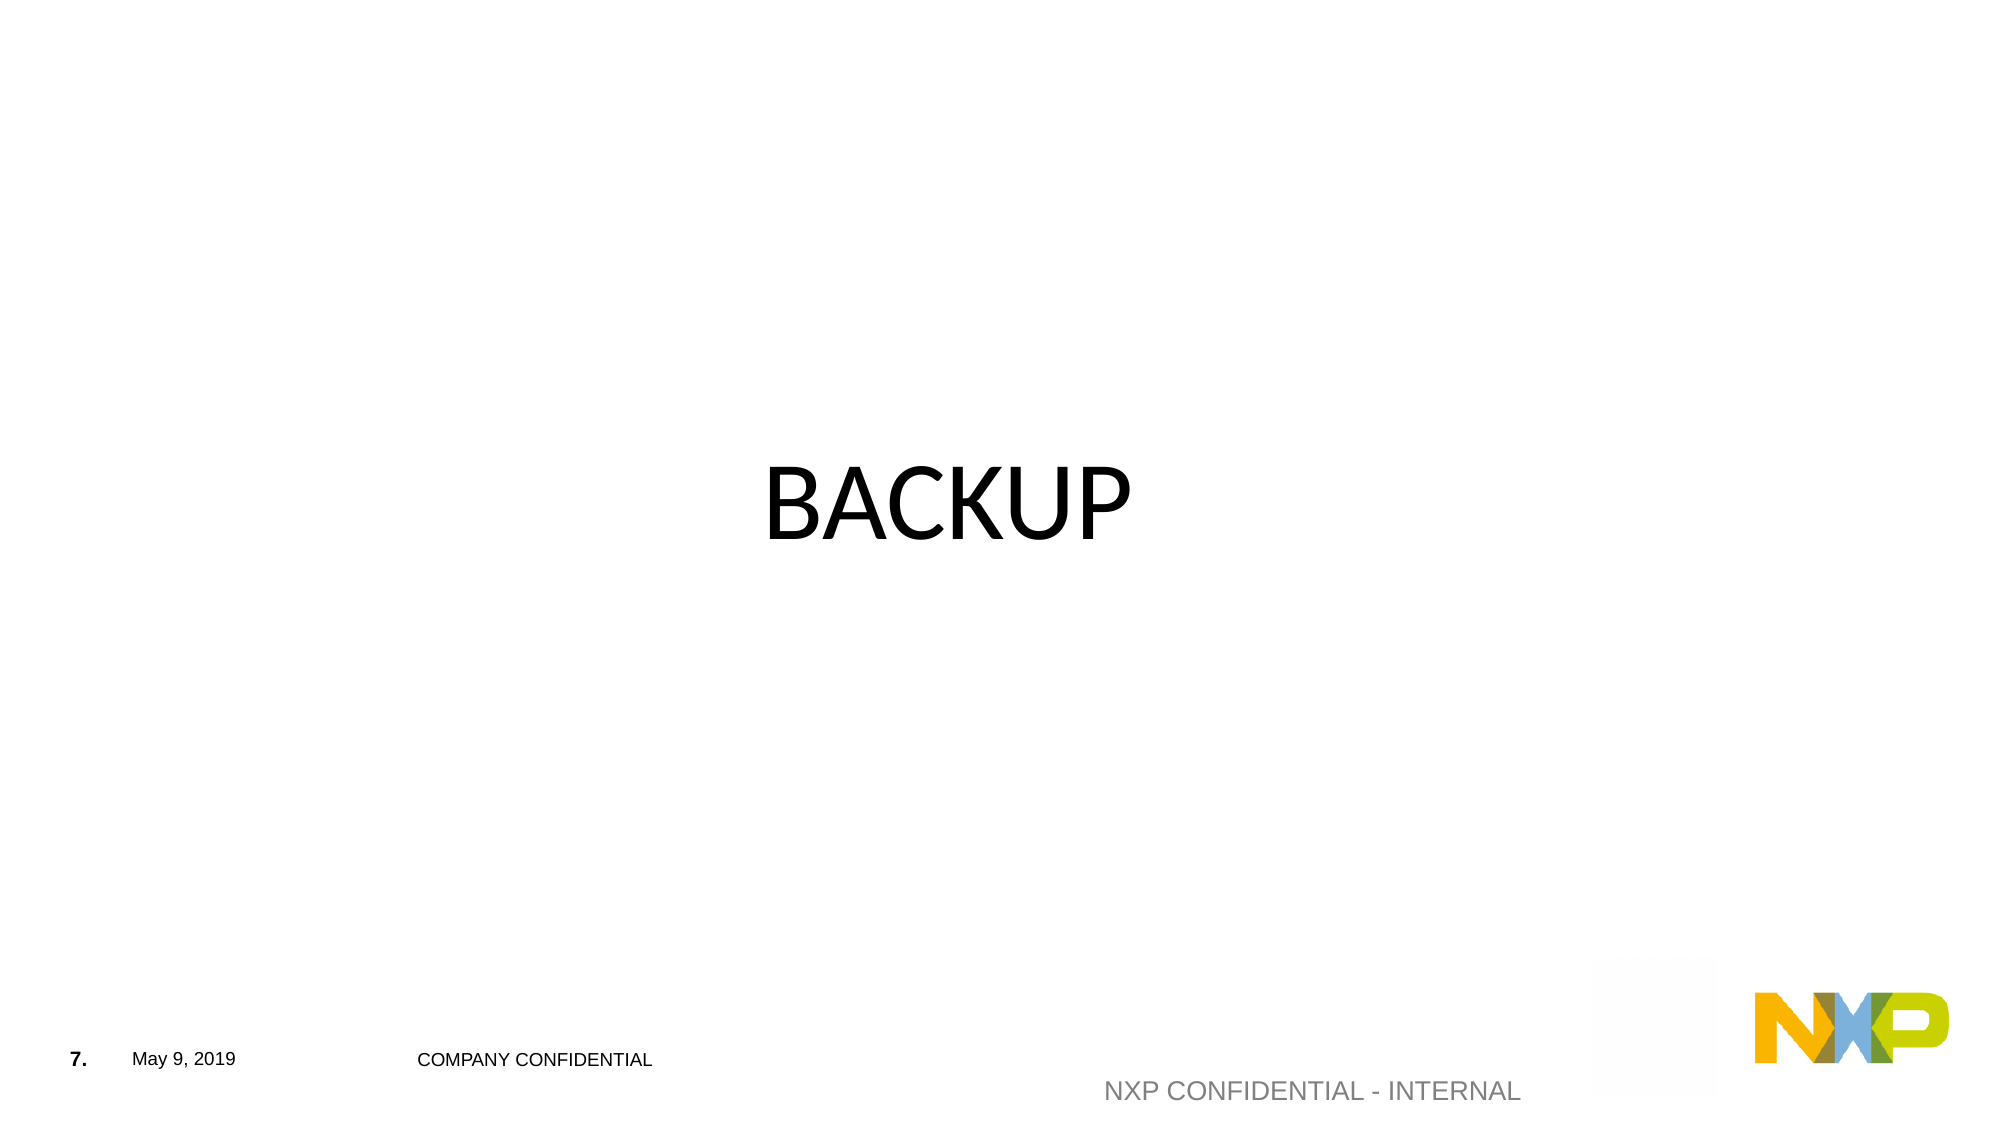

BACKUP
7.
May 9, 2019
COMPANY CONFIDENTIAL